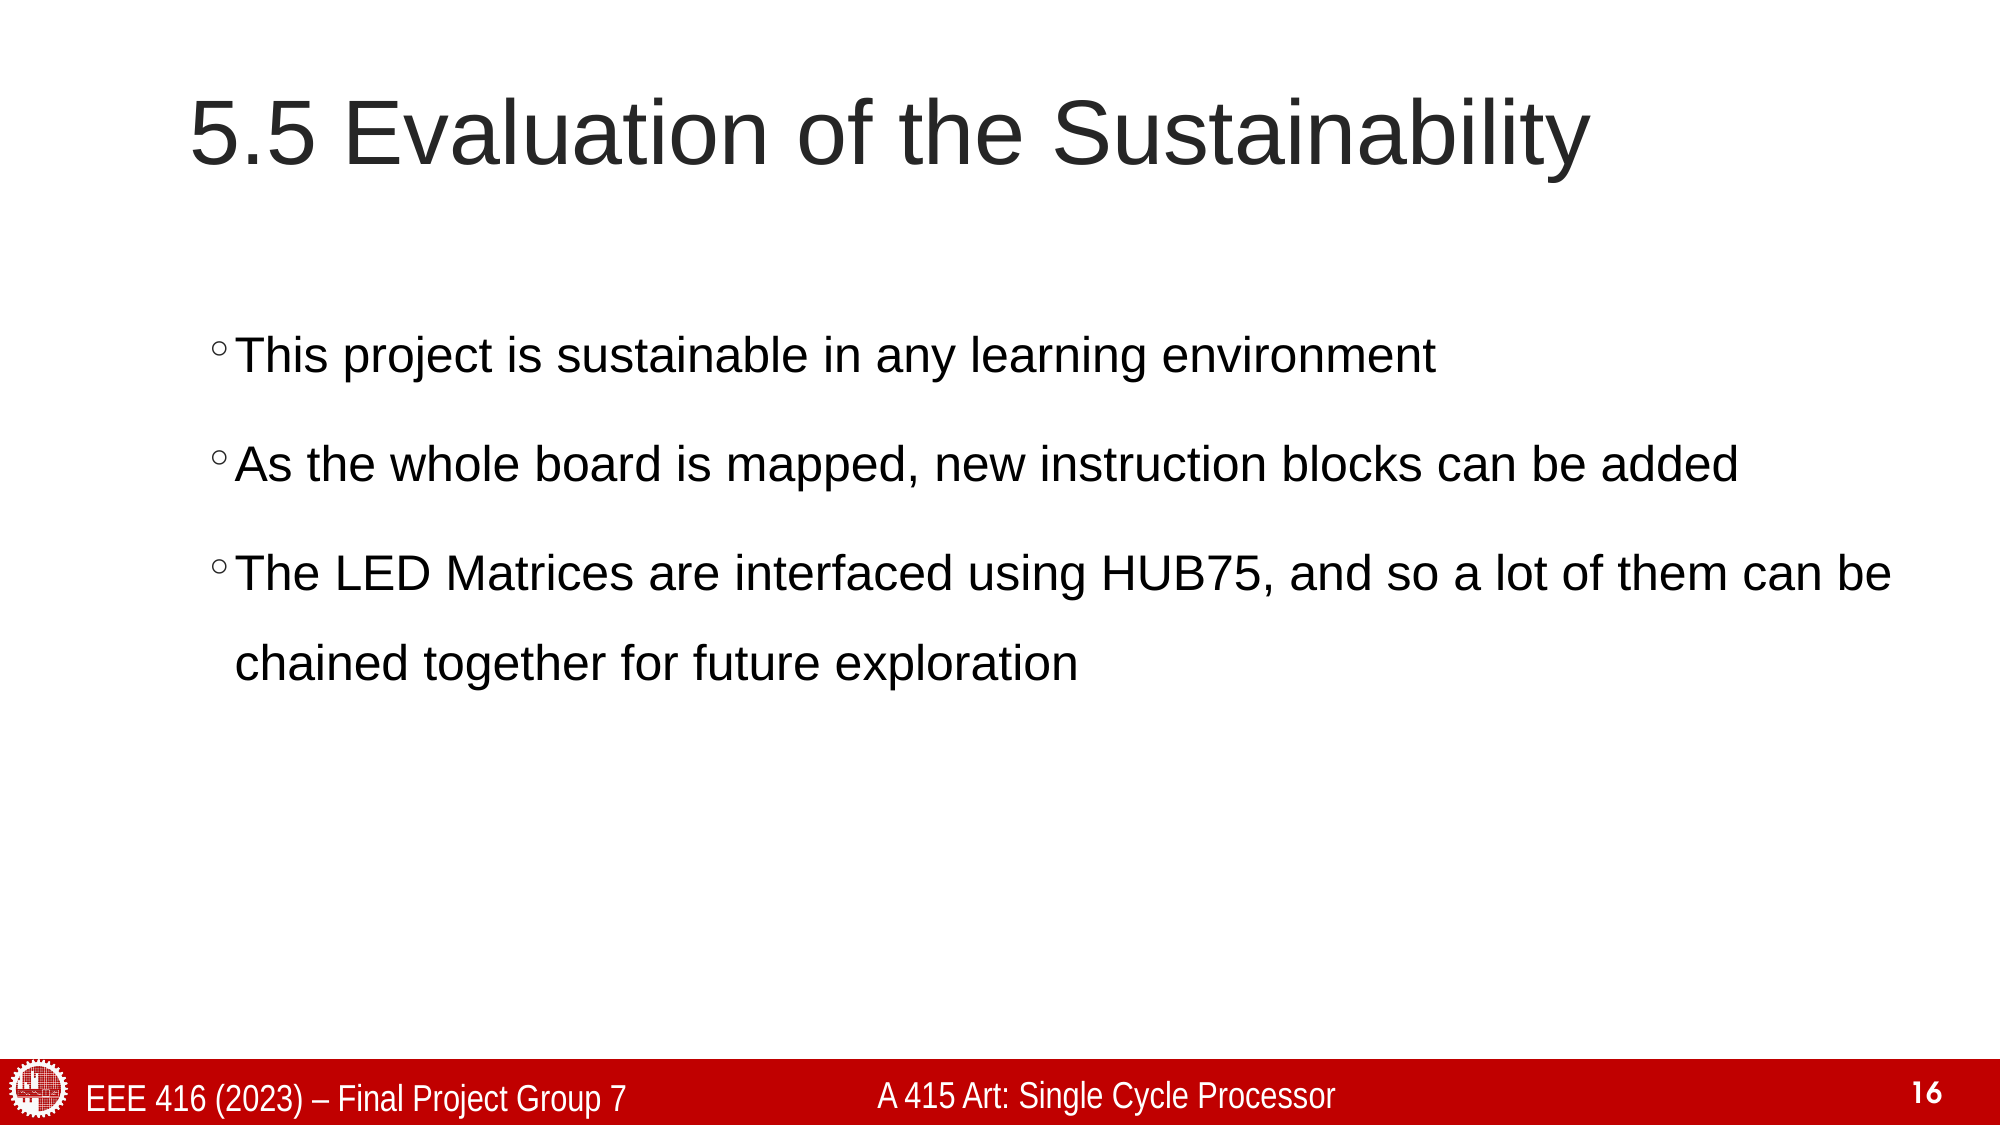

# 5.5 Evaluation of the Sustainability
This project is sustainable in any learning environment
As the whole board is mapped, new instruction blocks can be added
The LED Matrices are interfaced using HUB75, and so a lot of them can be chained together for future exploration

A 415 Art: Single Cycle Processor
EEE 416 (2023) – Final Project Group 7
16